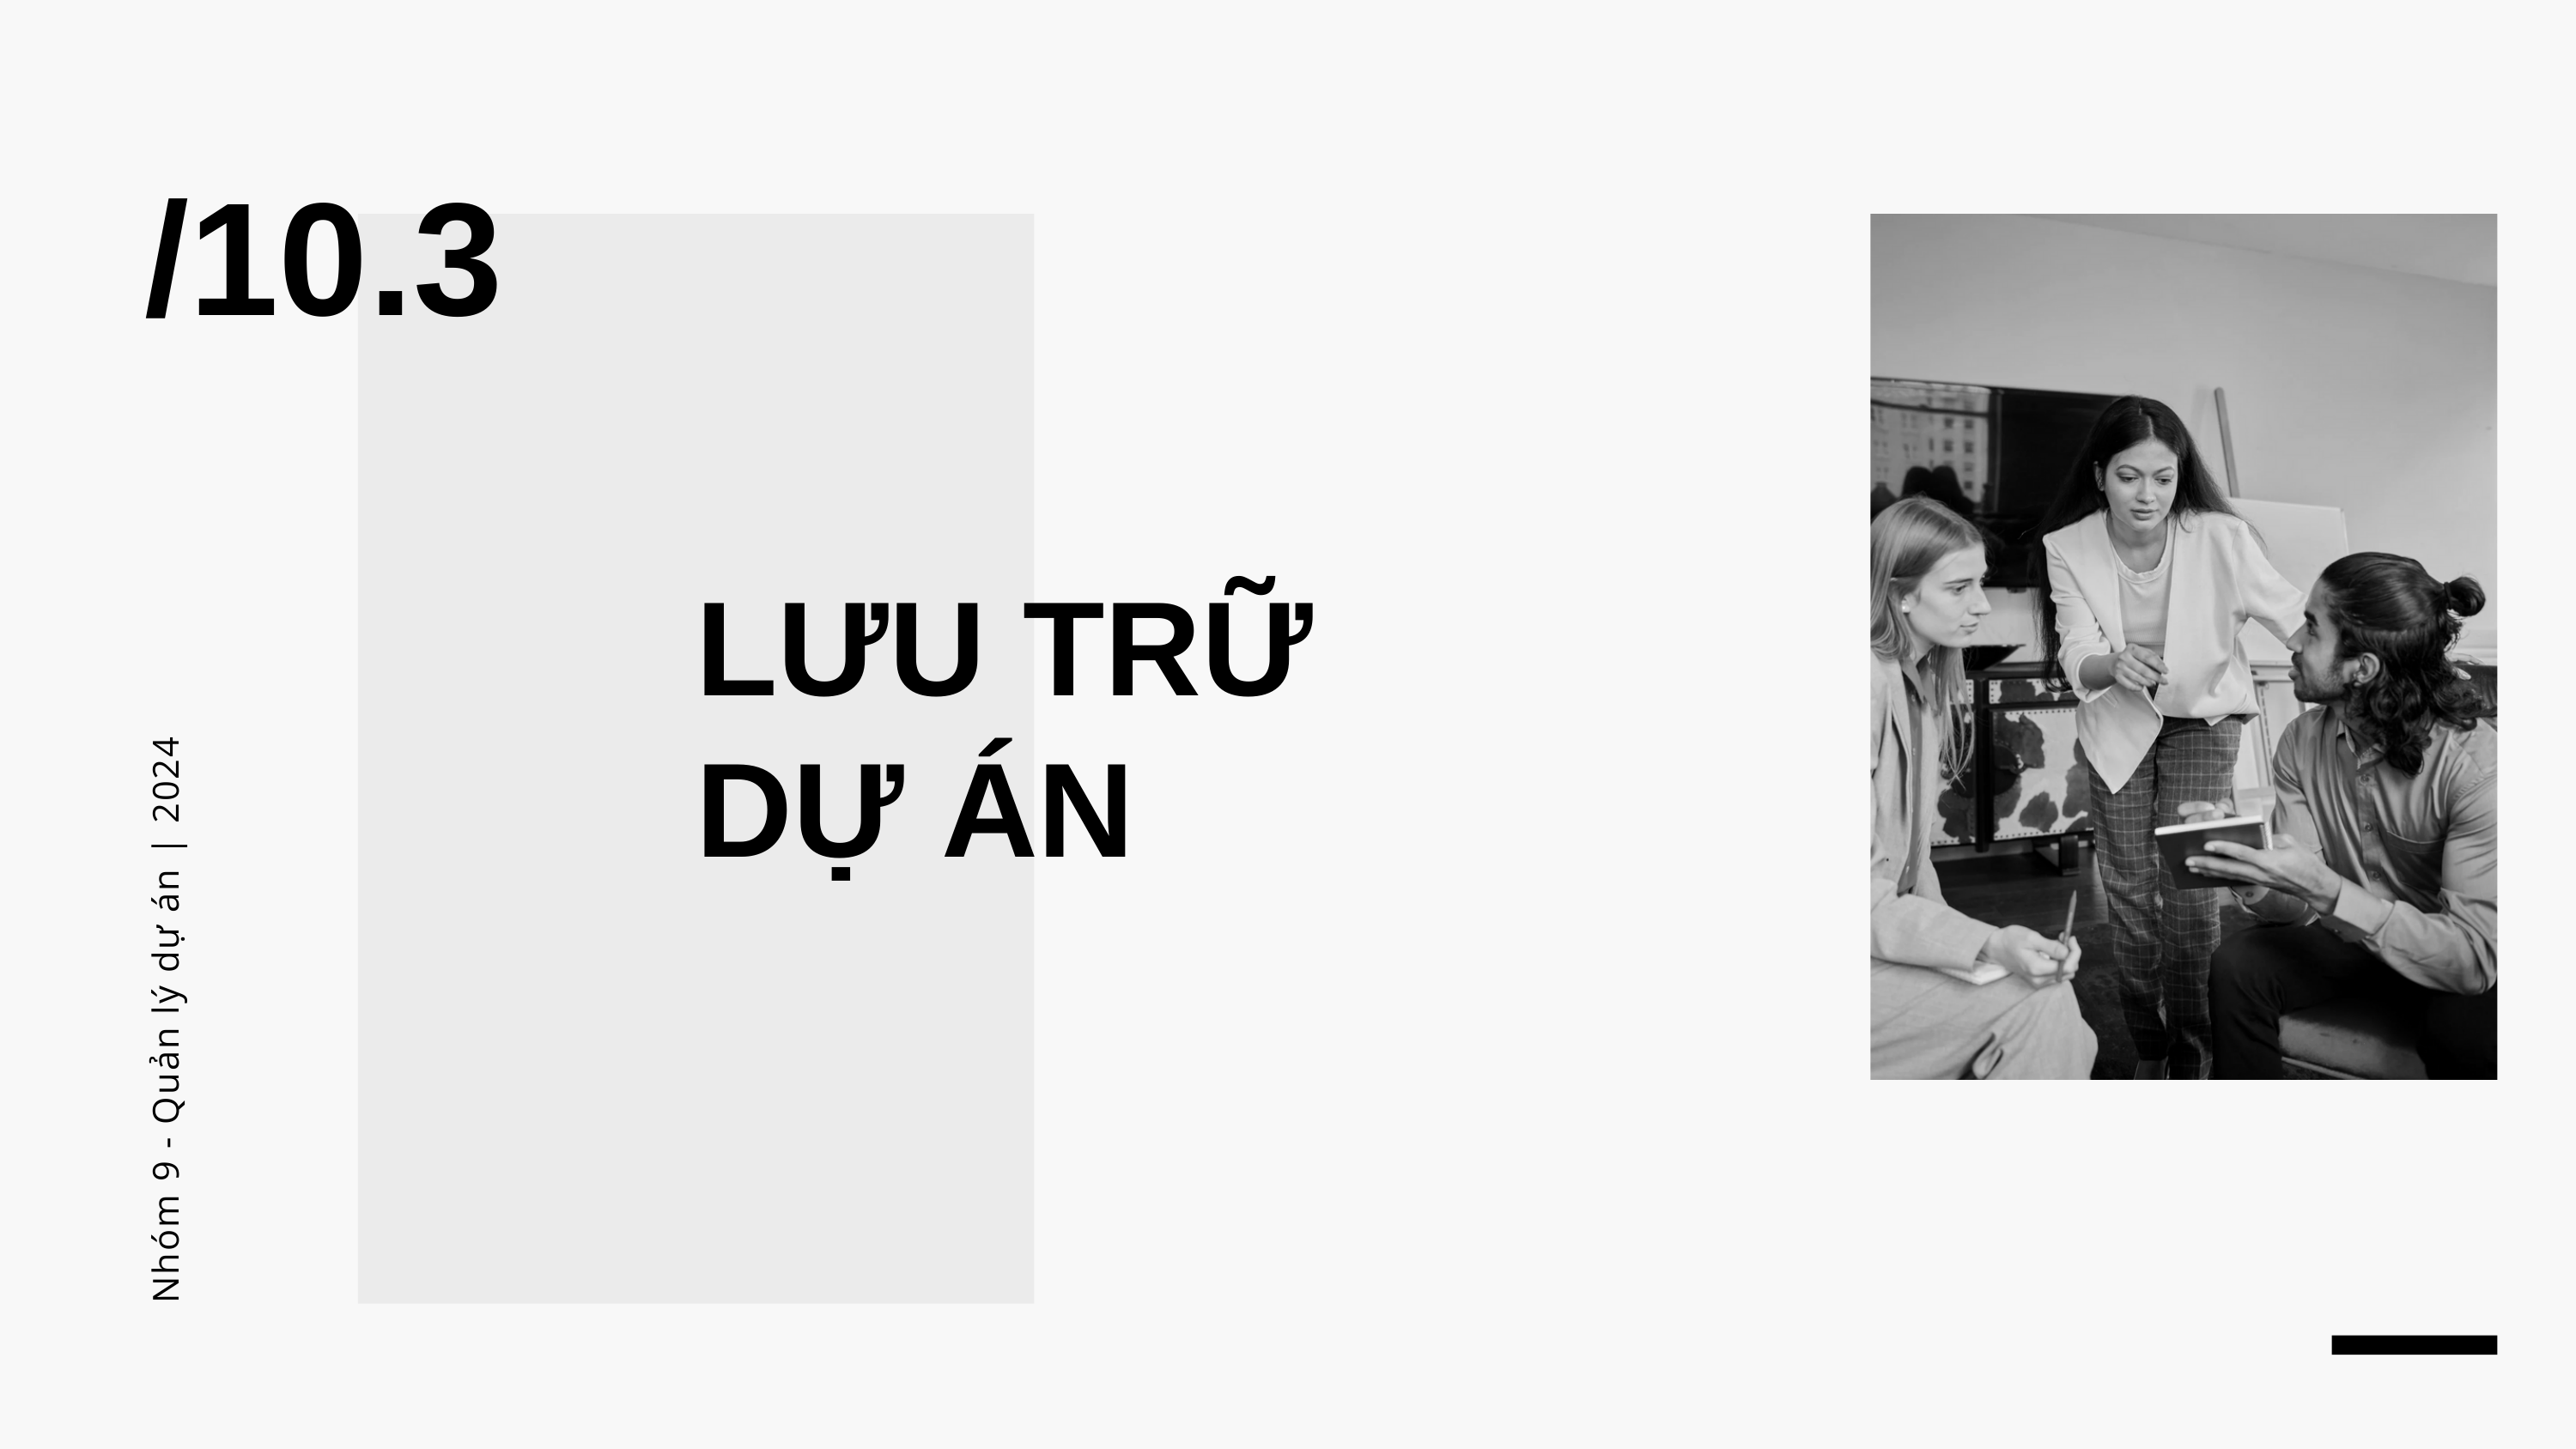

/10.3

LƯU TRỮ DỰ ÁN
Nhóm 9 - Quản lý dự án | 2024